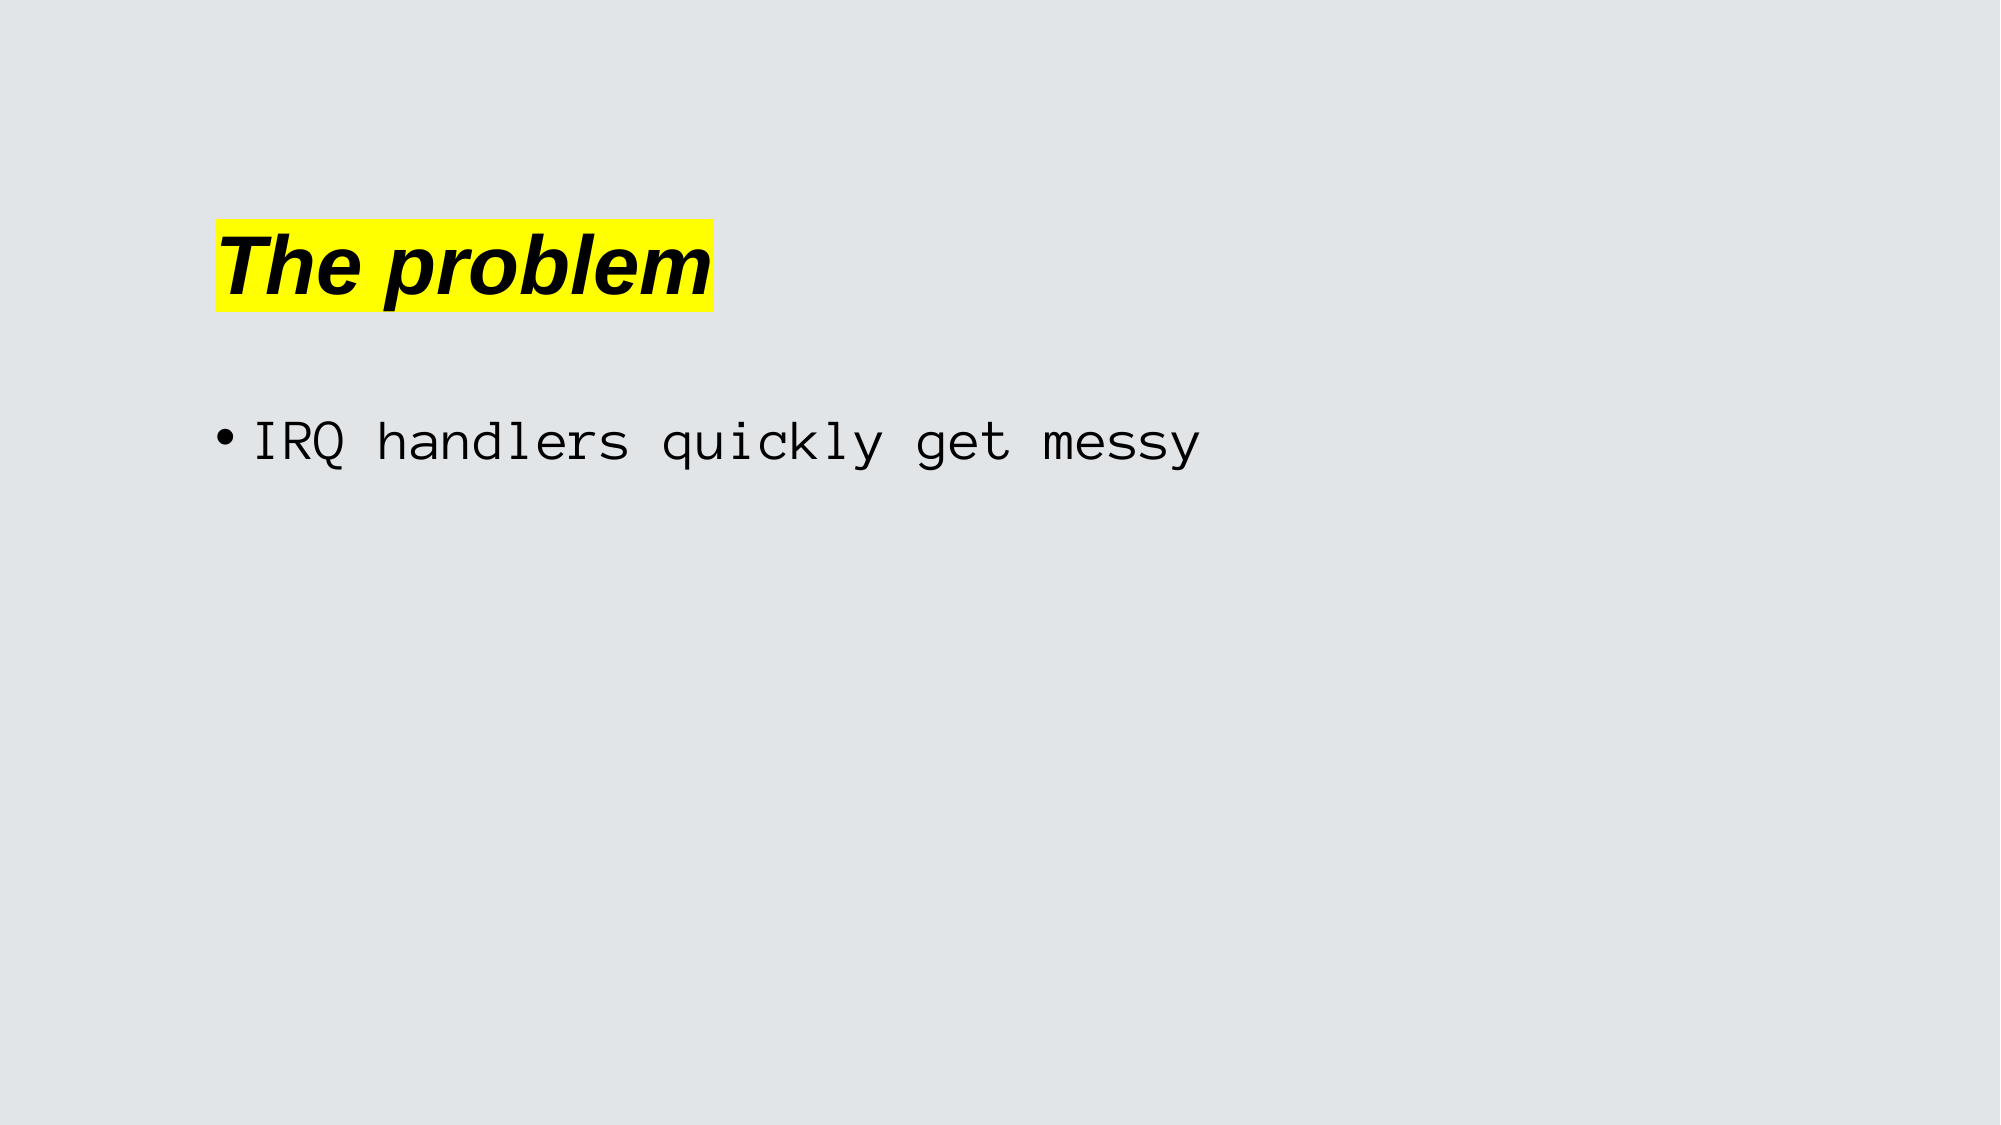

# The problem
IRQ handlers quickly get messy